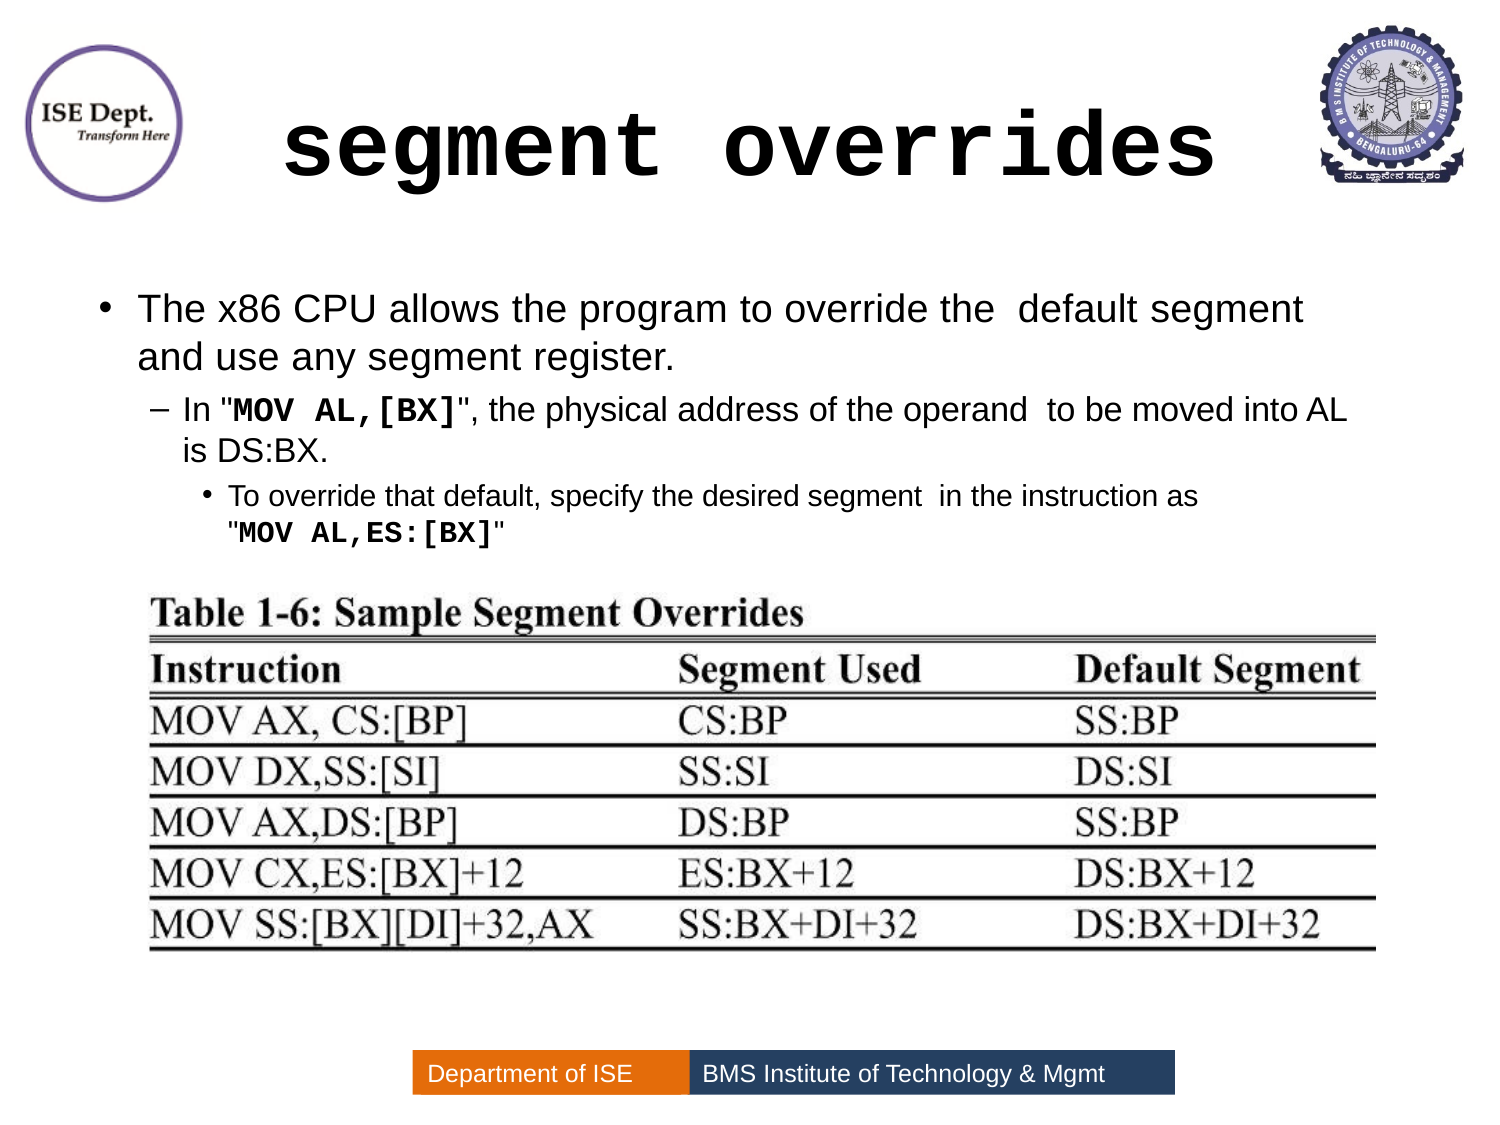

# segment overrides
The x86 CPU allows the program to override the  default segment and use any segment register.
In "MOV AL,[BX]", the physical address of the operand  to be moved into AL is DS:BX.
To override that default, specify the desired segment  in the instruction as "MOV AL,ES:[BX]"